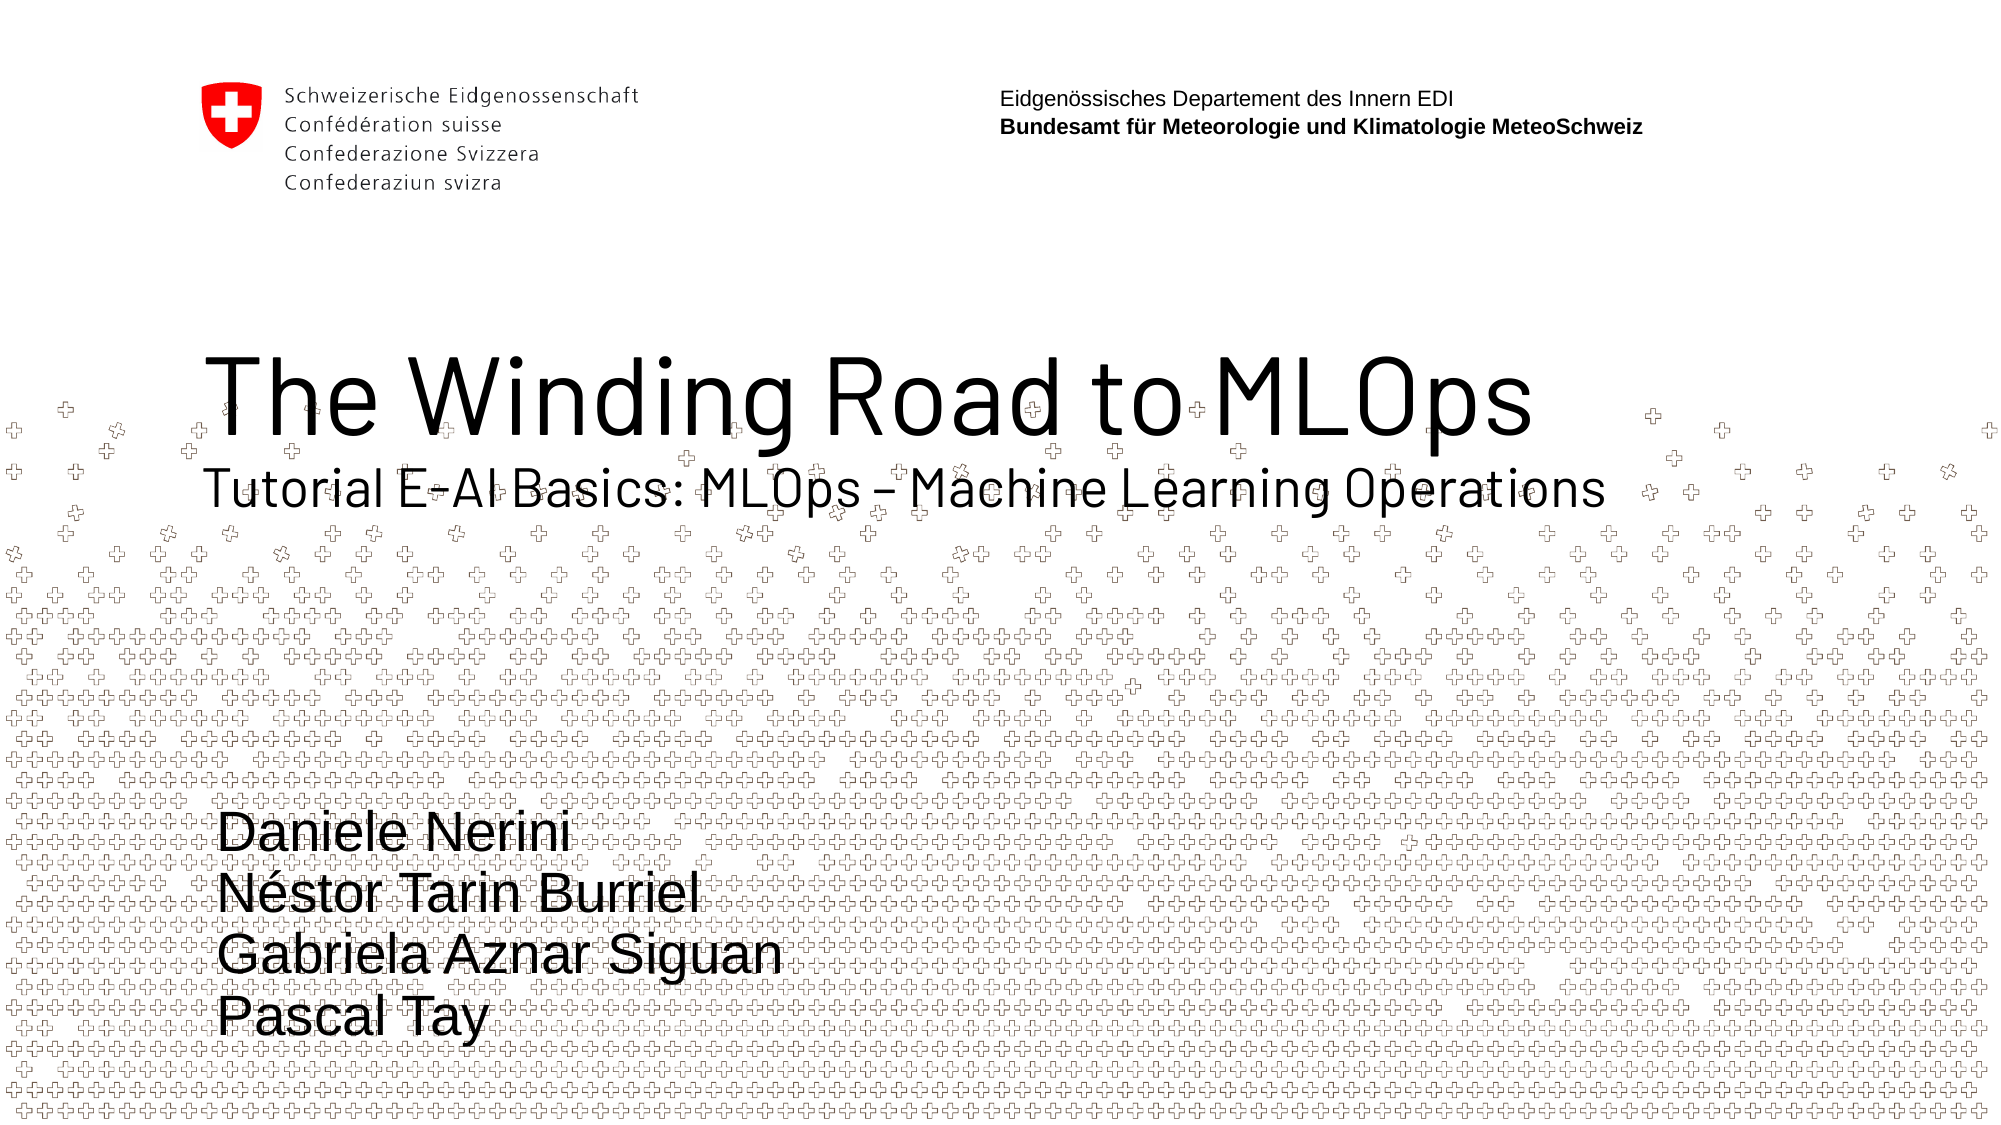

# The Winding Road to MLOps Tutorial E-AI Basics: MLOps – Machine Learning Operations
Daniele Nerini
Néstor Tarin Burriel
Gabriela Aznar Siguan
Pascal Tay